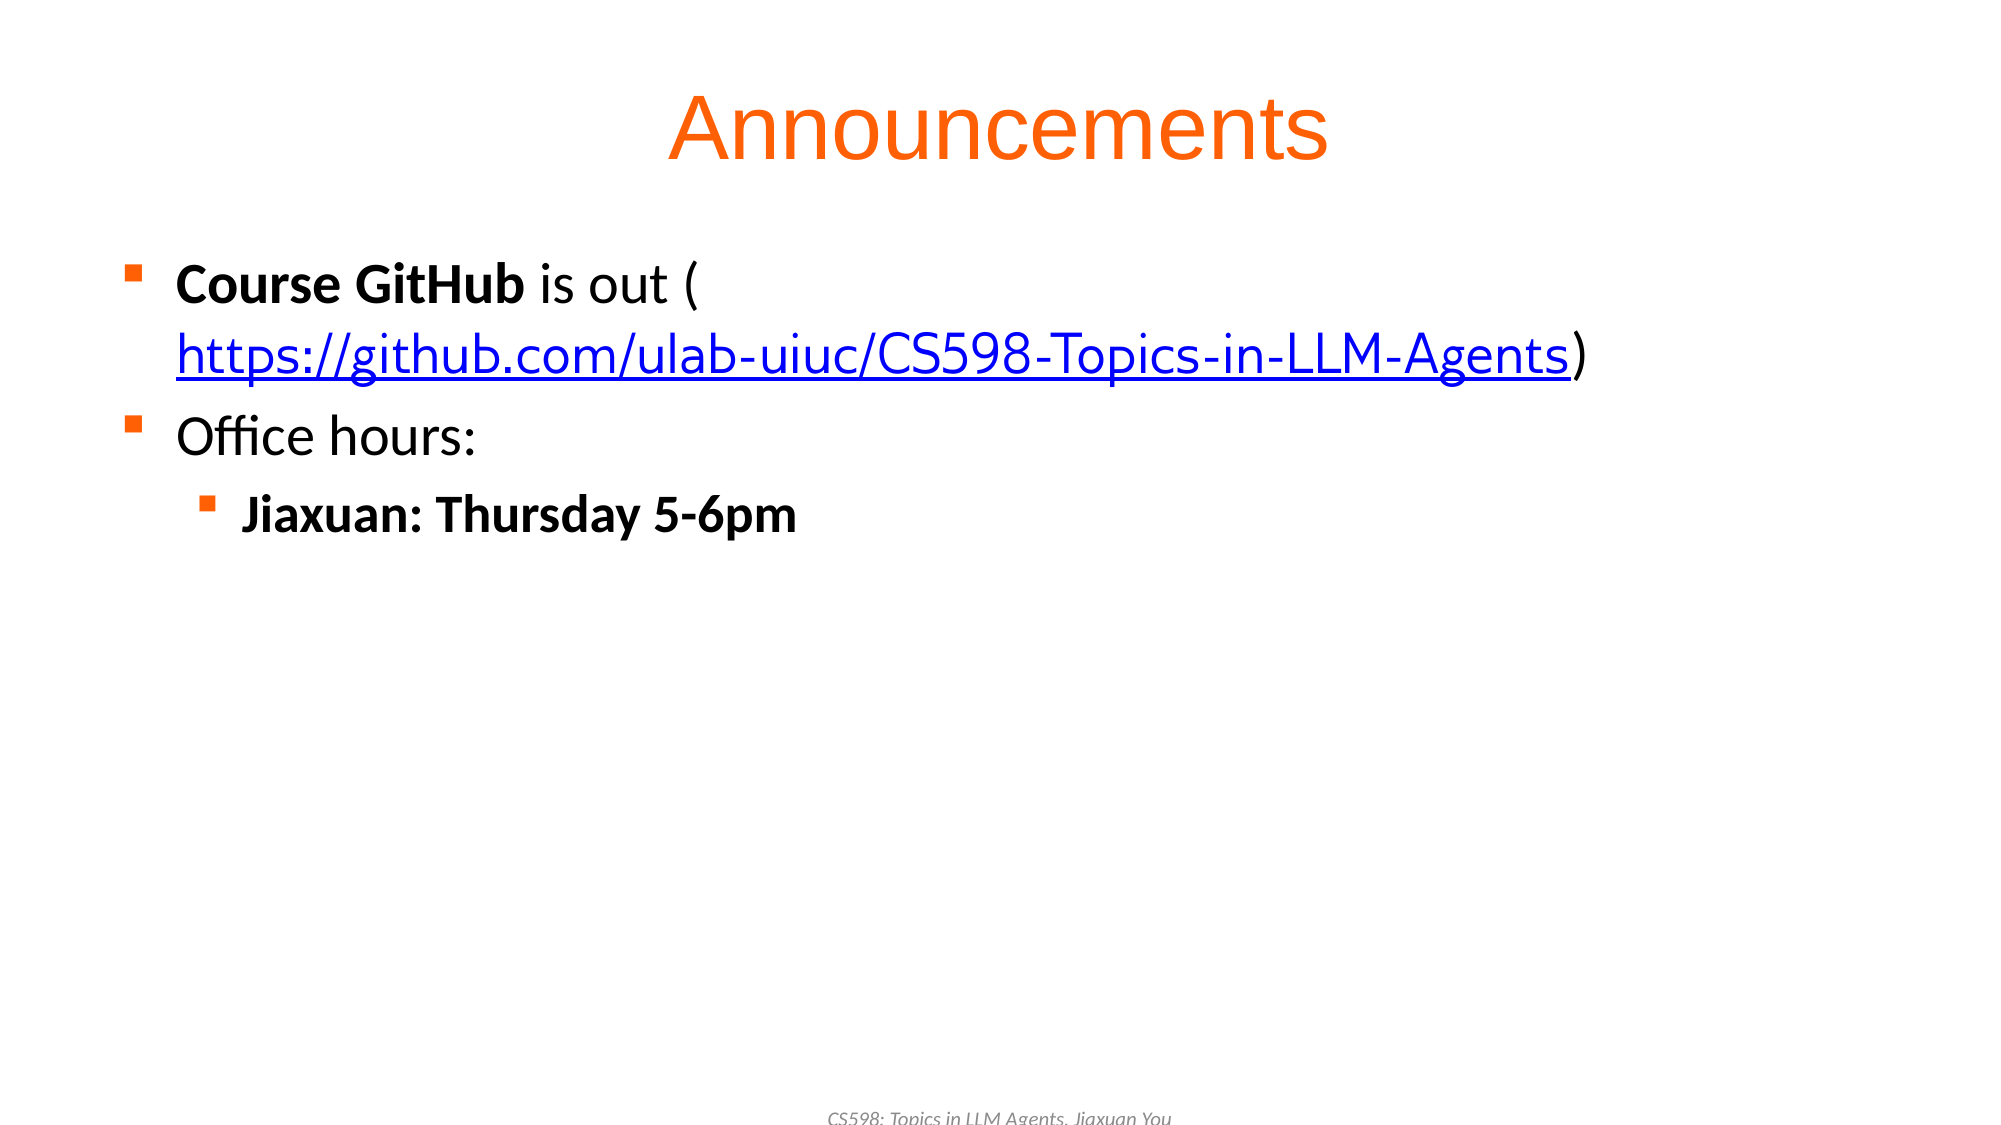

# Announcements
Course GitHub is out (https://github.com/ulab-uiuc/CS598-Topics-in-LLM-Agents)
Office hours:
Jiaxuan: Thursday 5-6pm
CS598: Topics in LLM Agents, Jiaxuan You

3